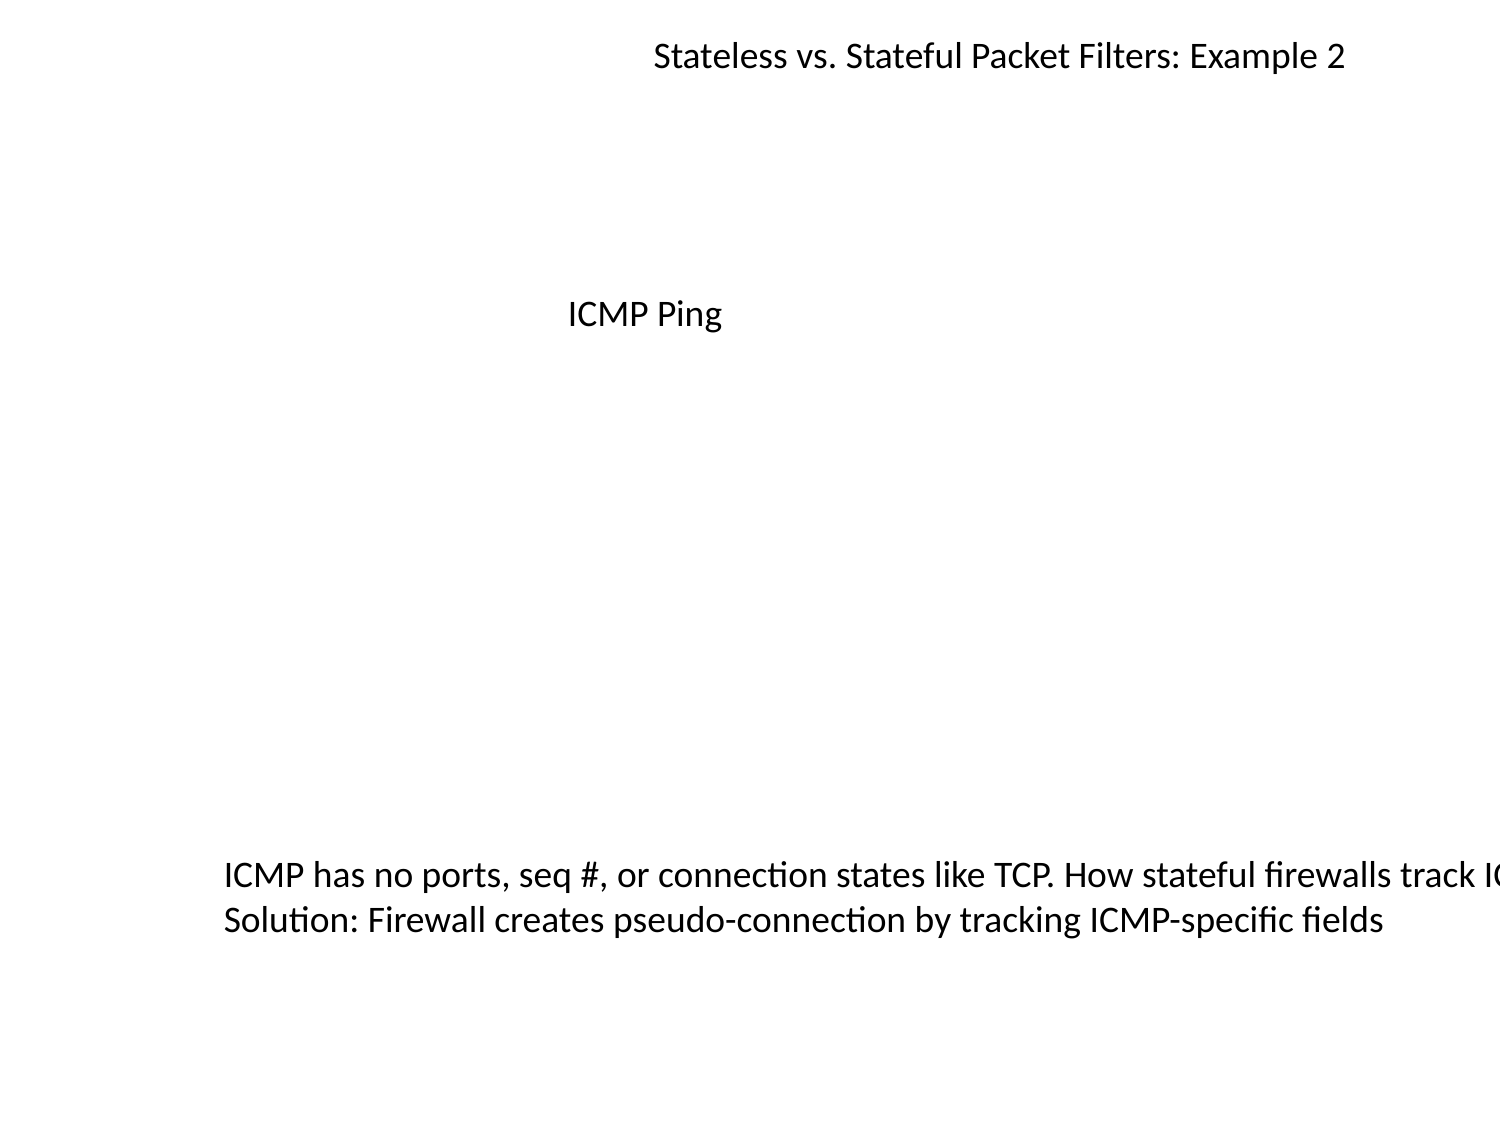

Stateless vs. Stateful Packet Filters: Example 2
ICMP Ping
ICMP has no ports, seq #, or connection states like TCP. How stateful firewalls track ICMP “connection”?
Solution: Firewall creates pseudo-connection by tracking ICMP-specific fields